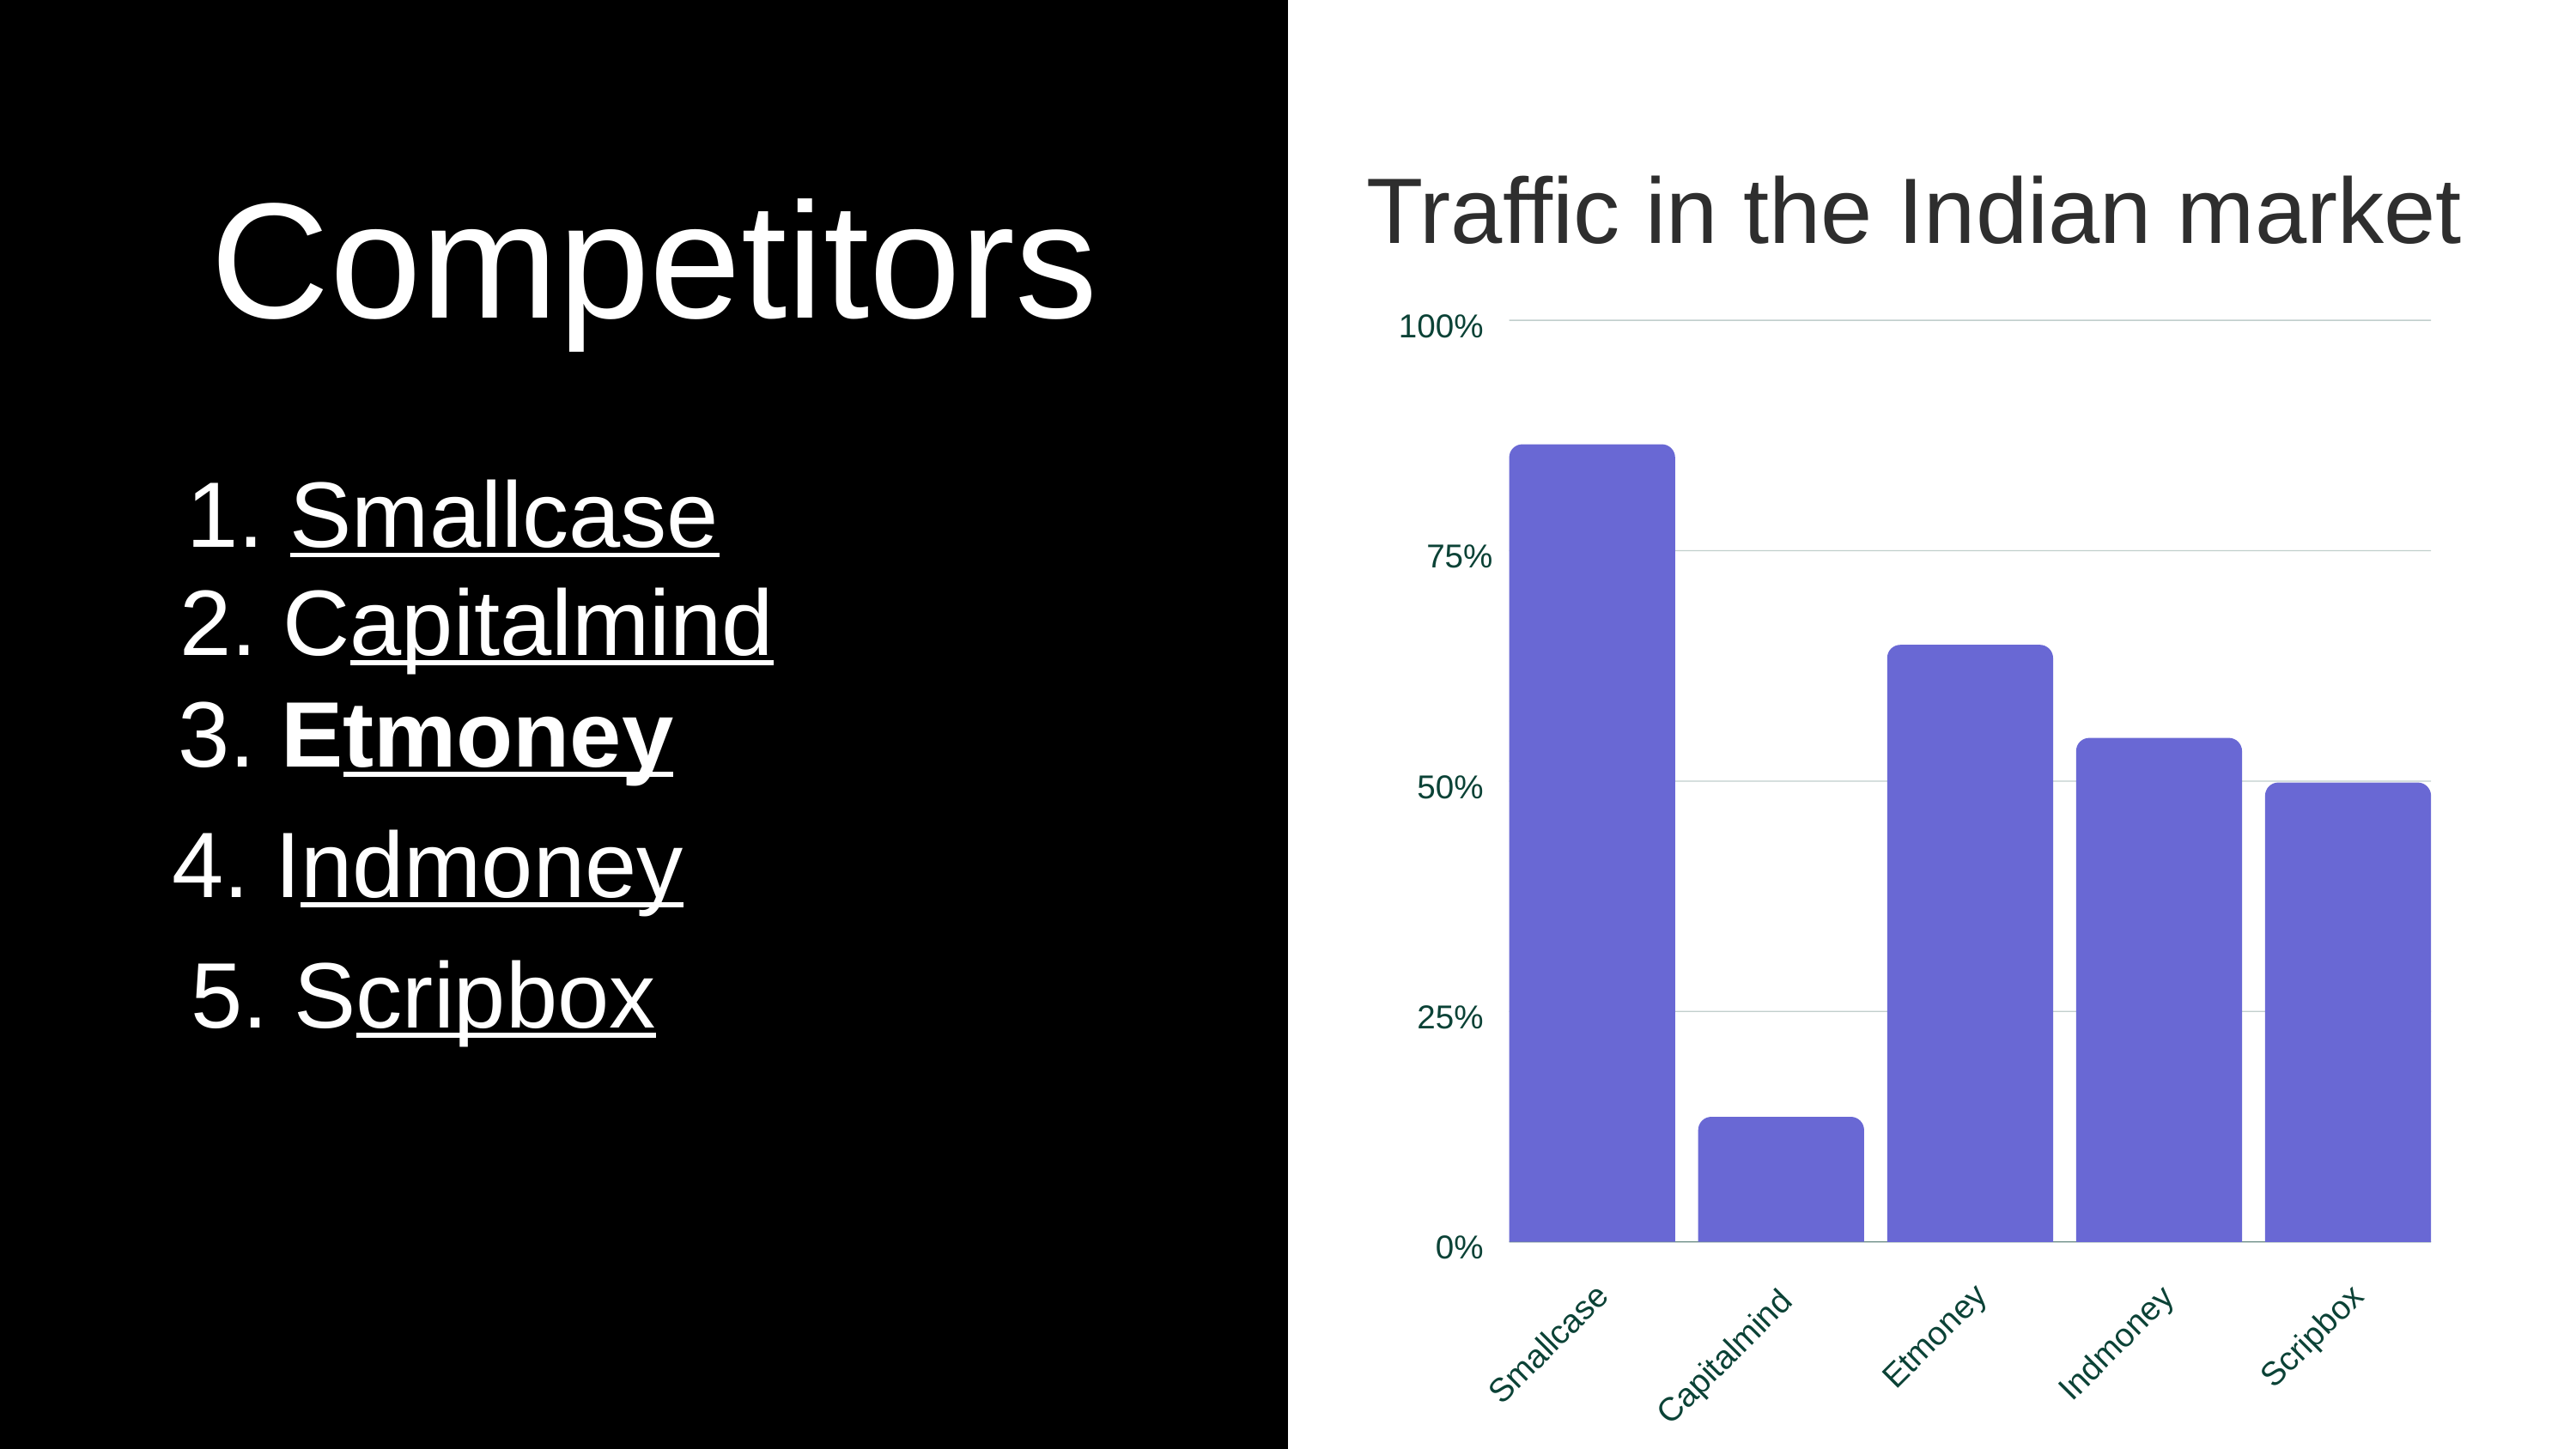

Competitors
Traffic in the Indian market
100%

75%
50%
25%
0%
Etmoney
Scripbox
Indmoney
Smallcase
Capitalmind
 1. Smallcase
2. Capitalmind
3. Etmoney
4. Indmoney
5. Scripbox